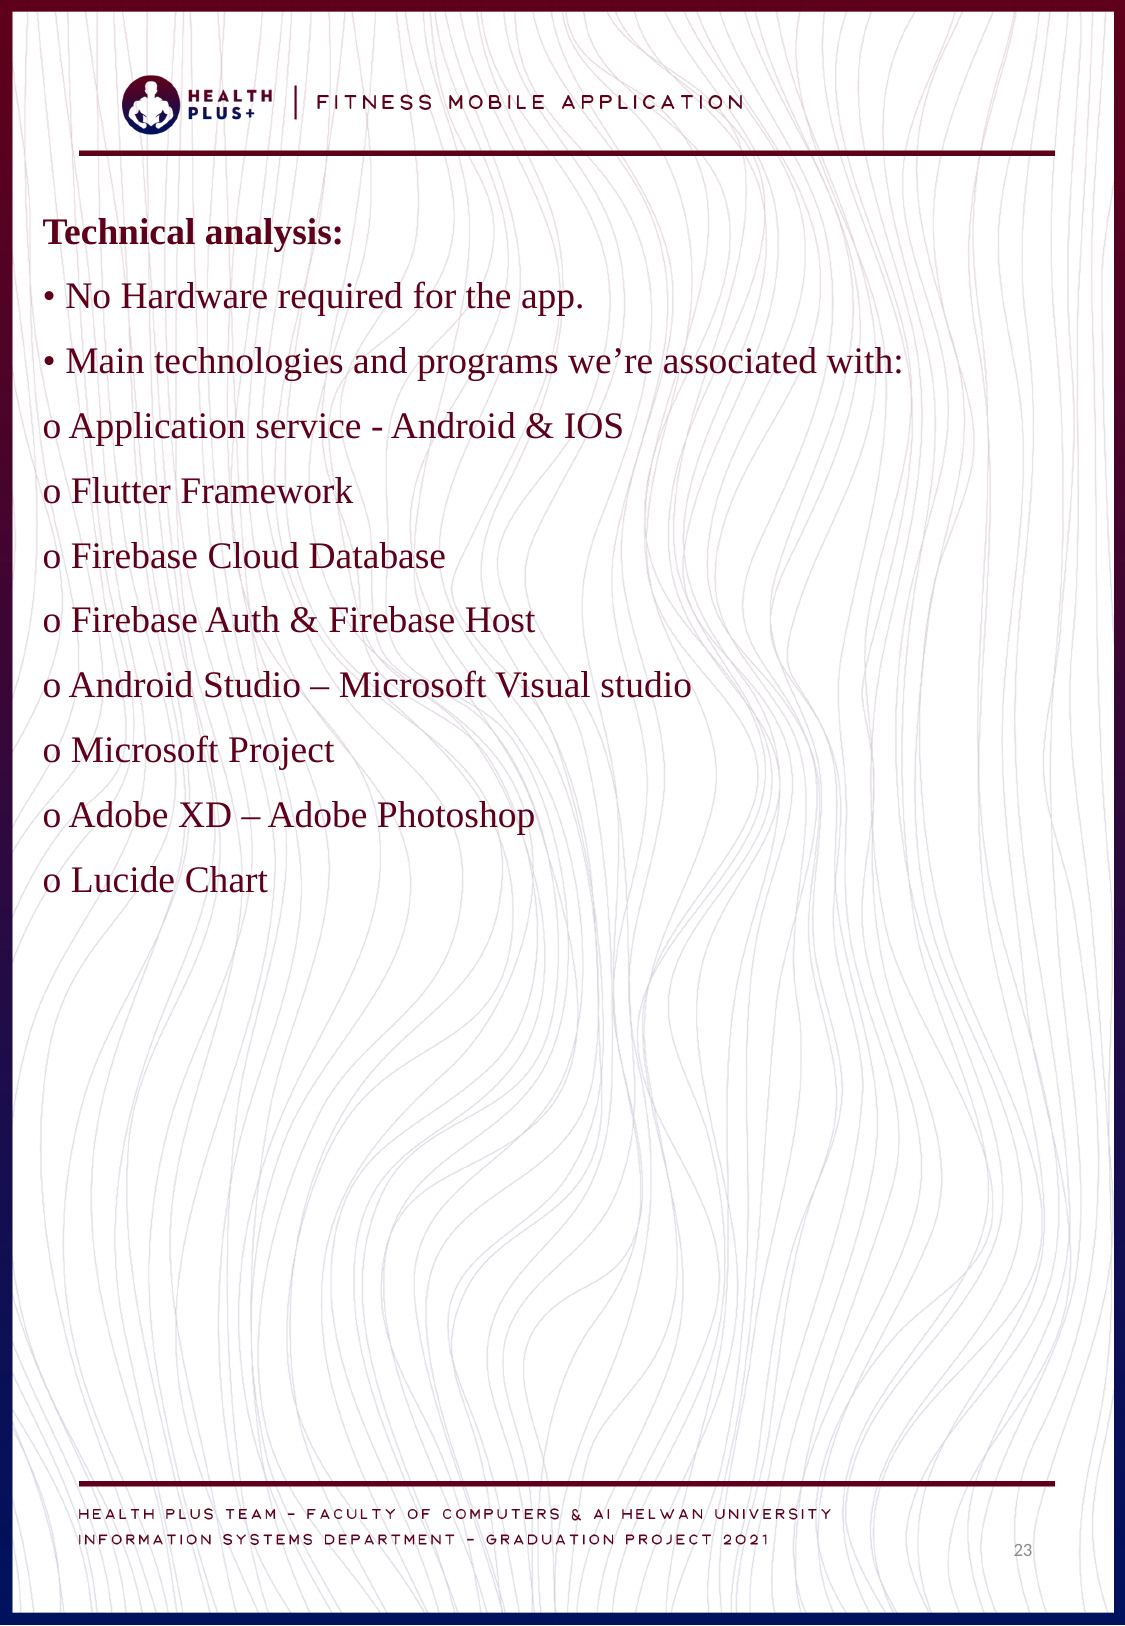

Technical analysis:
• No Hardware required for the app.
• Main technologies and programs we’re associated with:
o Application service - Android & IOS
o Flutter Framework
o Firebase Cloud Database
o Firebase Auth & Firebase Host
o Android Studio – Microsoft Visual studio
o Microsoft Project
o Adobe XD – Adobe Photoshop
o Lucide Chart

23